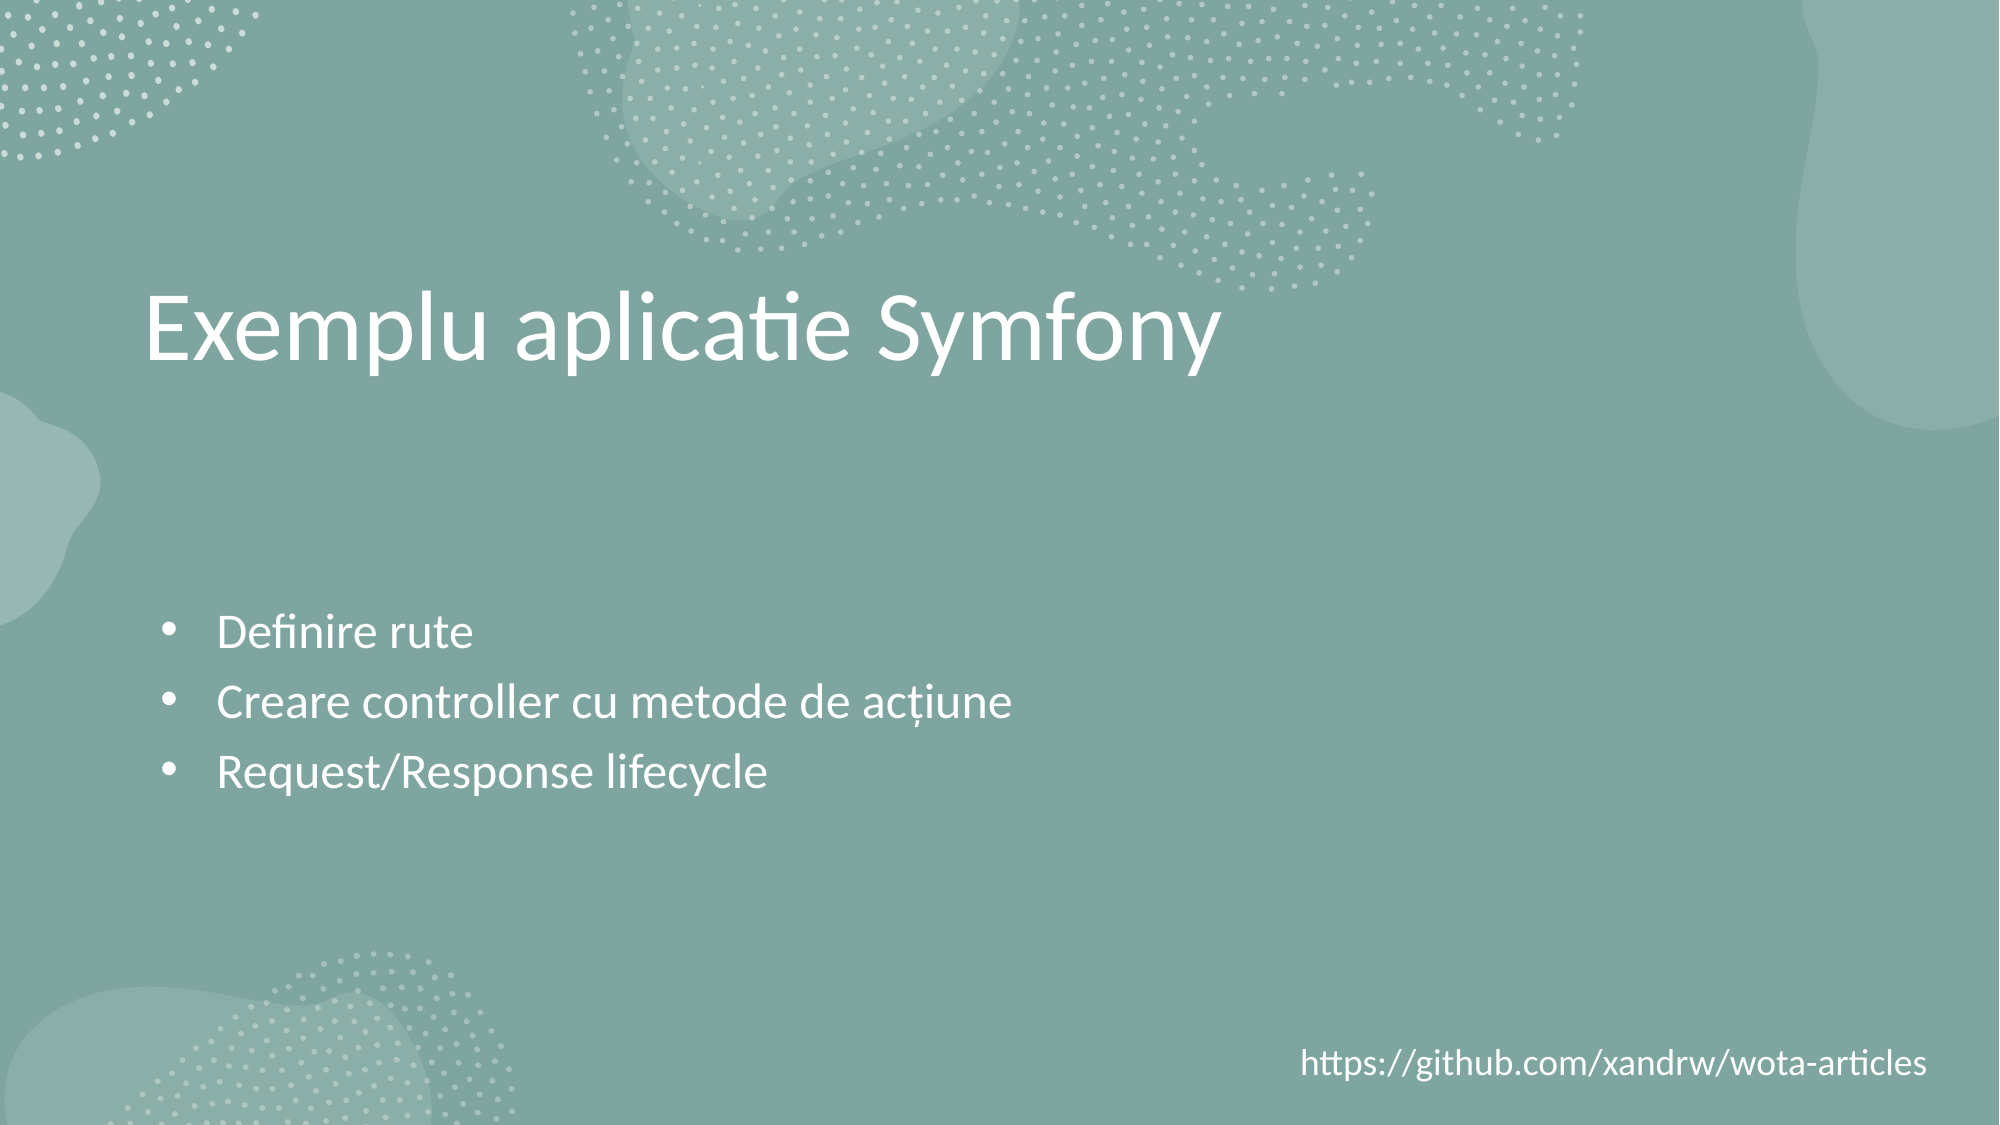

# Exemplu aplicatie Symfony
Definire rute
Creare controller cu metode de acțiune
Request/Response lifecycle
https://github.com/xandrw/wota-articles